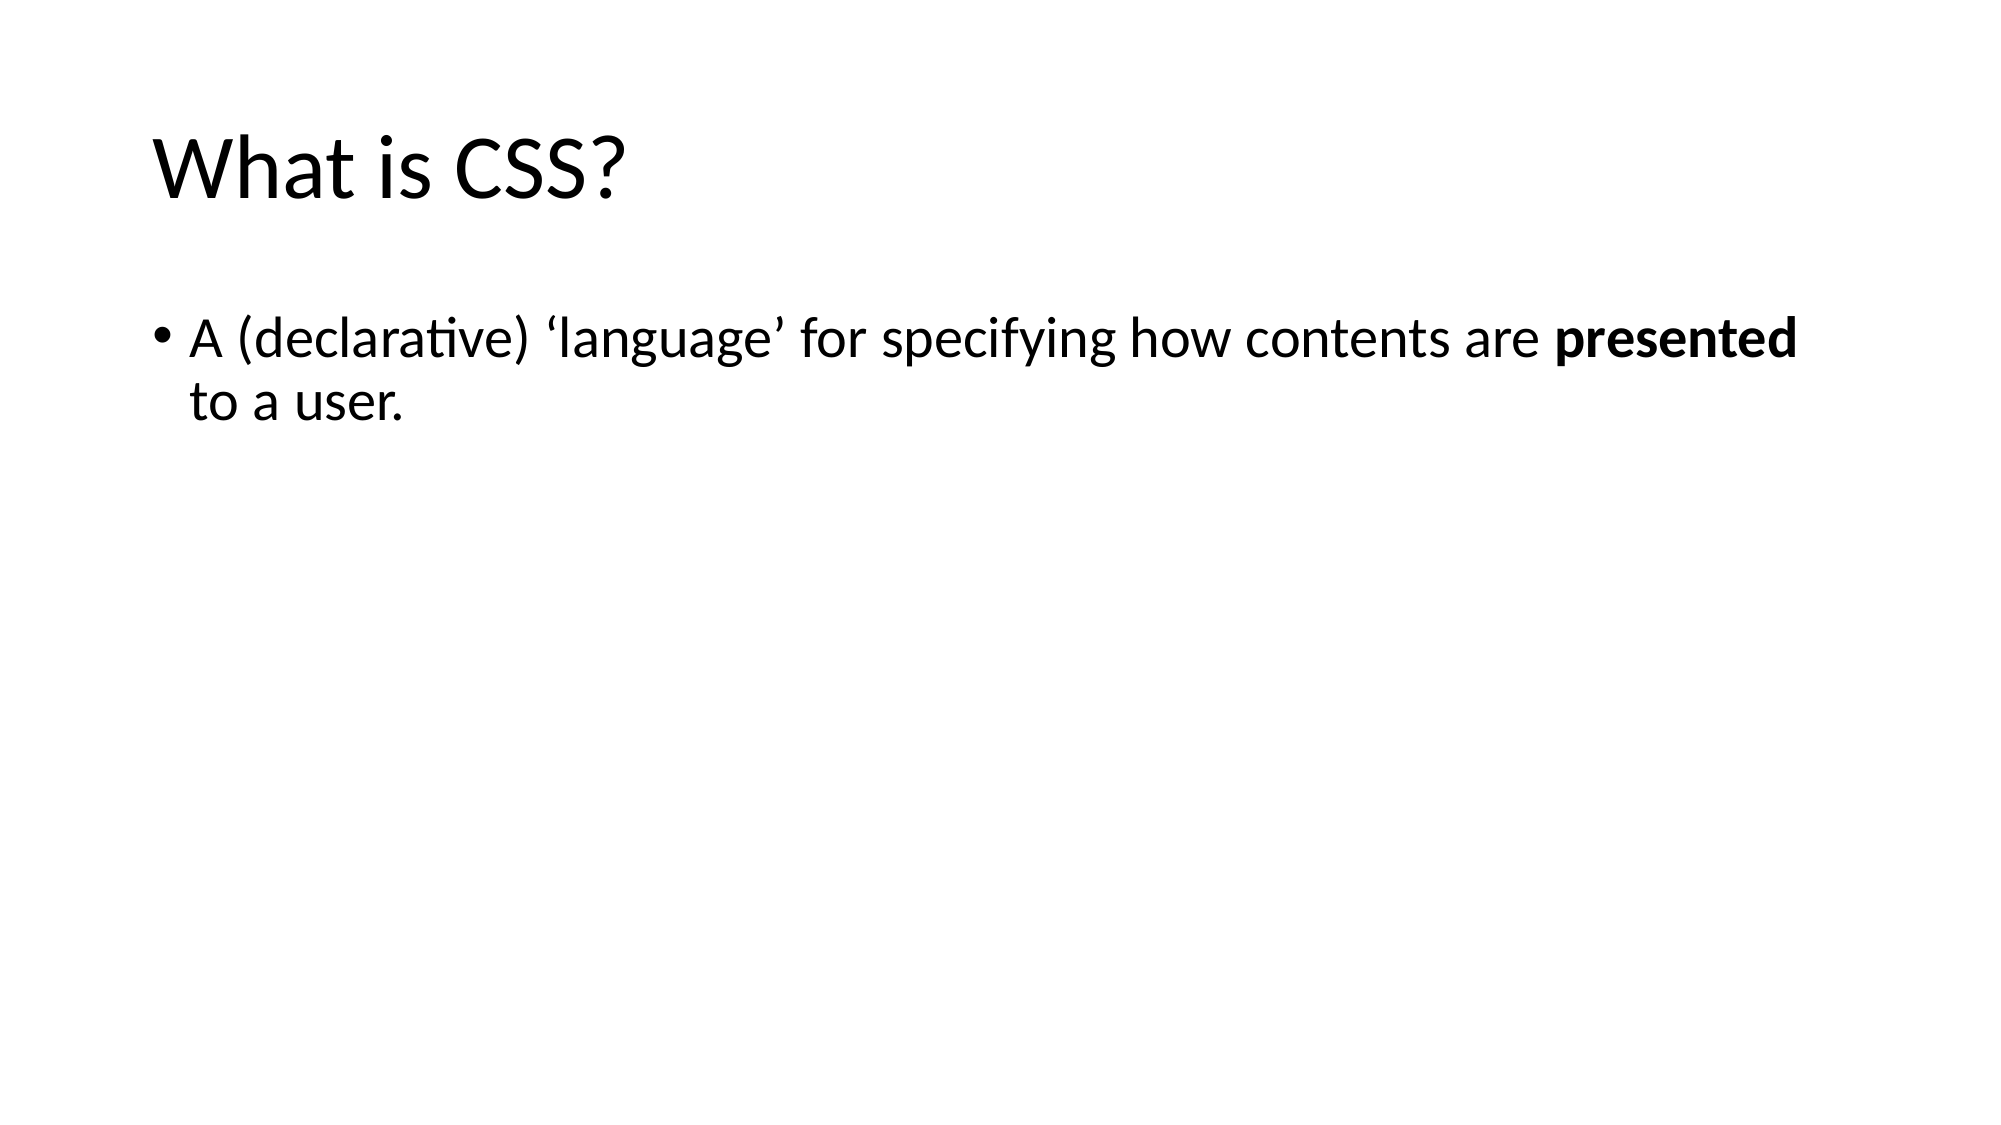

# What is CSS?
A (declarative) ‘language’ for specifying how contents are presented to a user.